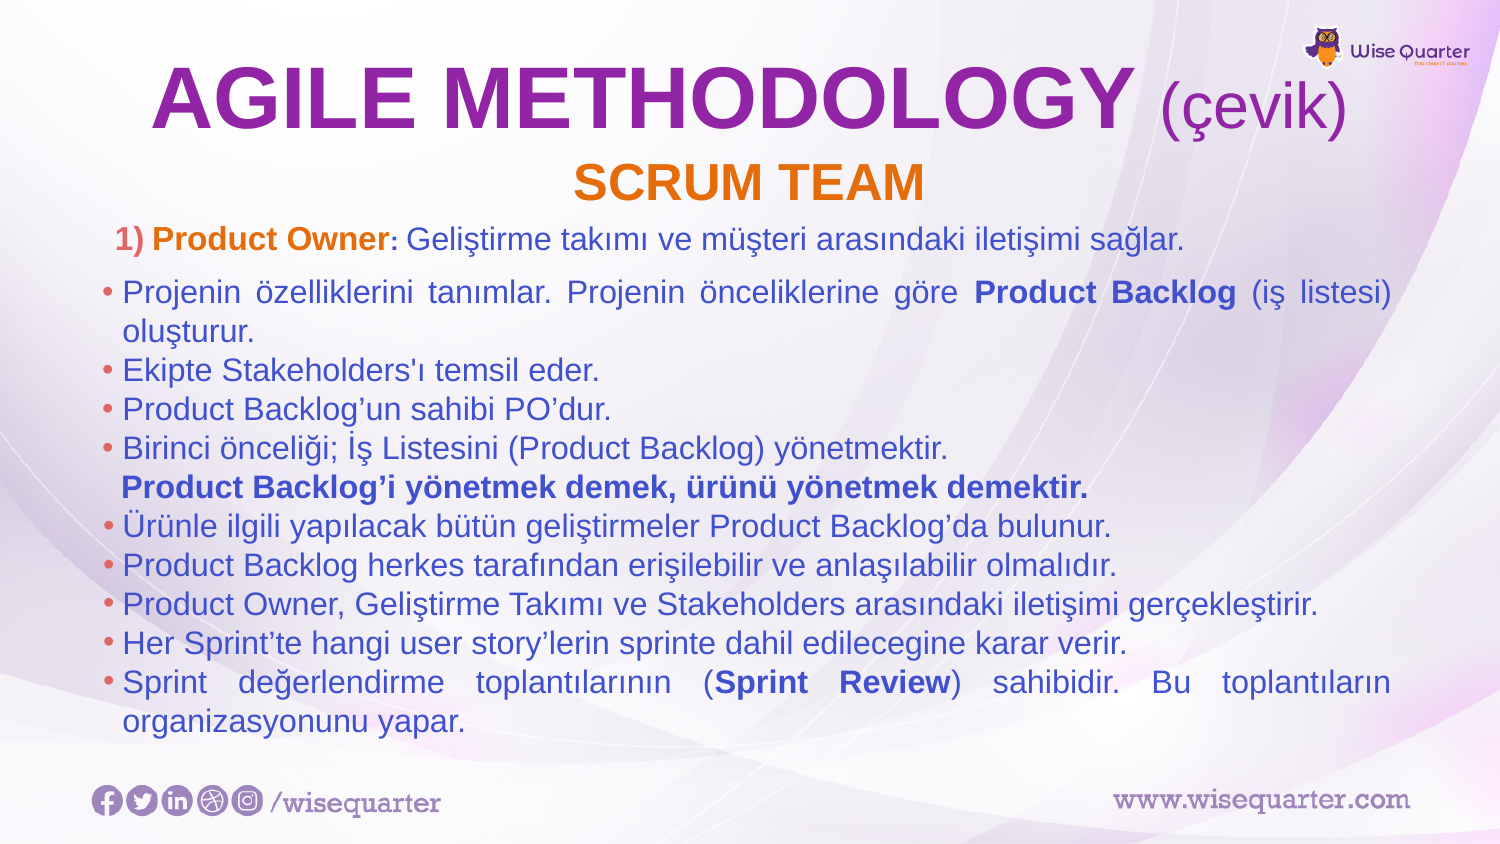

# AGILE METHODOLOGY (çevik)
SCRUM TEAM
1) Product Owner: Geliştirme takımı ve müşteri arasındaki iletişimi sağlar.

Projenin özelliklerini tanımlar. Projenin önceliklerine göre Product Backlog (iş listesi) oluşturur.
Ekipte Stakeholders'ı temsil eder.
Product Backlog’un sahibi PO’dur.
Birinci önceliği; İş Listesini (Product Backlog) yönetmektir.
Product Backlog’i yönetmek demek, ürünü yönetmek demektir.
Ürünle ilgili yapılacak bütün geliştirmeler Product Backlog’da bulunur.
Product Backlog herkes tarafından erişilebilir ve anlaşılabilir olmalıdır.
Product Owner, Geliştirme Takımı ve Stakeholders arasındaki iletişimi gerçekleştirir.
Her Sprint’te hangi user story’lerin sprinte dahil edilecegine karar verir.
Sprint değerlendirme toplantılarının (Sprint Review) sahibidir. Bu toplantıların organizasyonunu yapar.